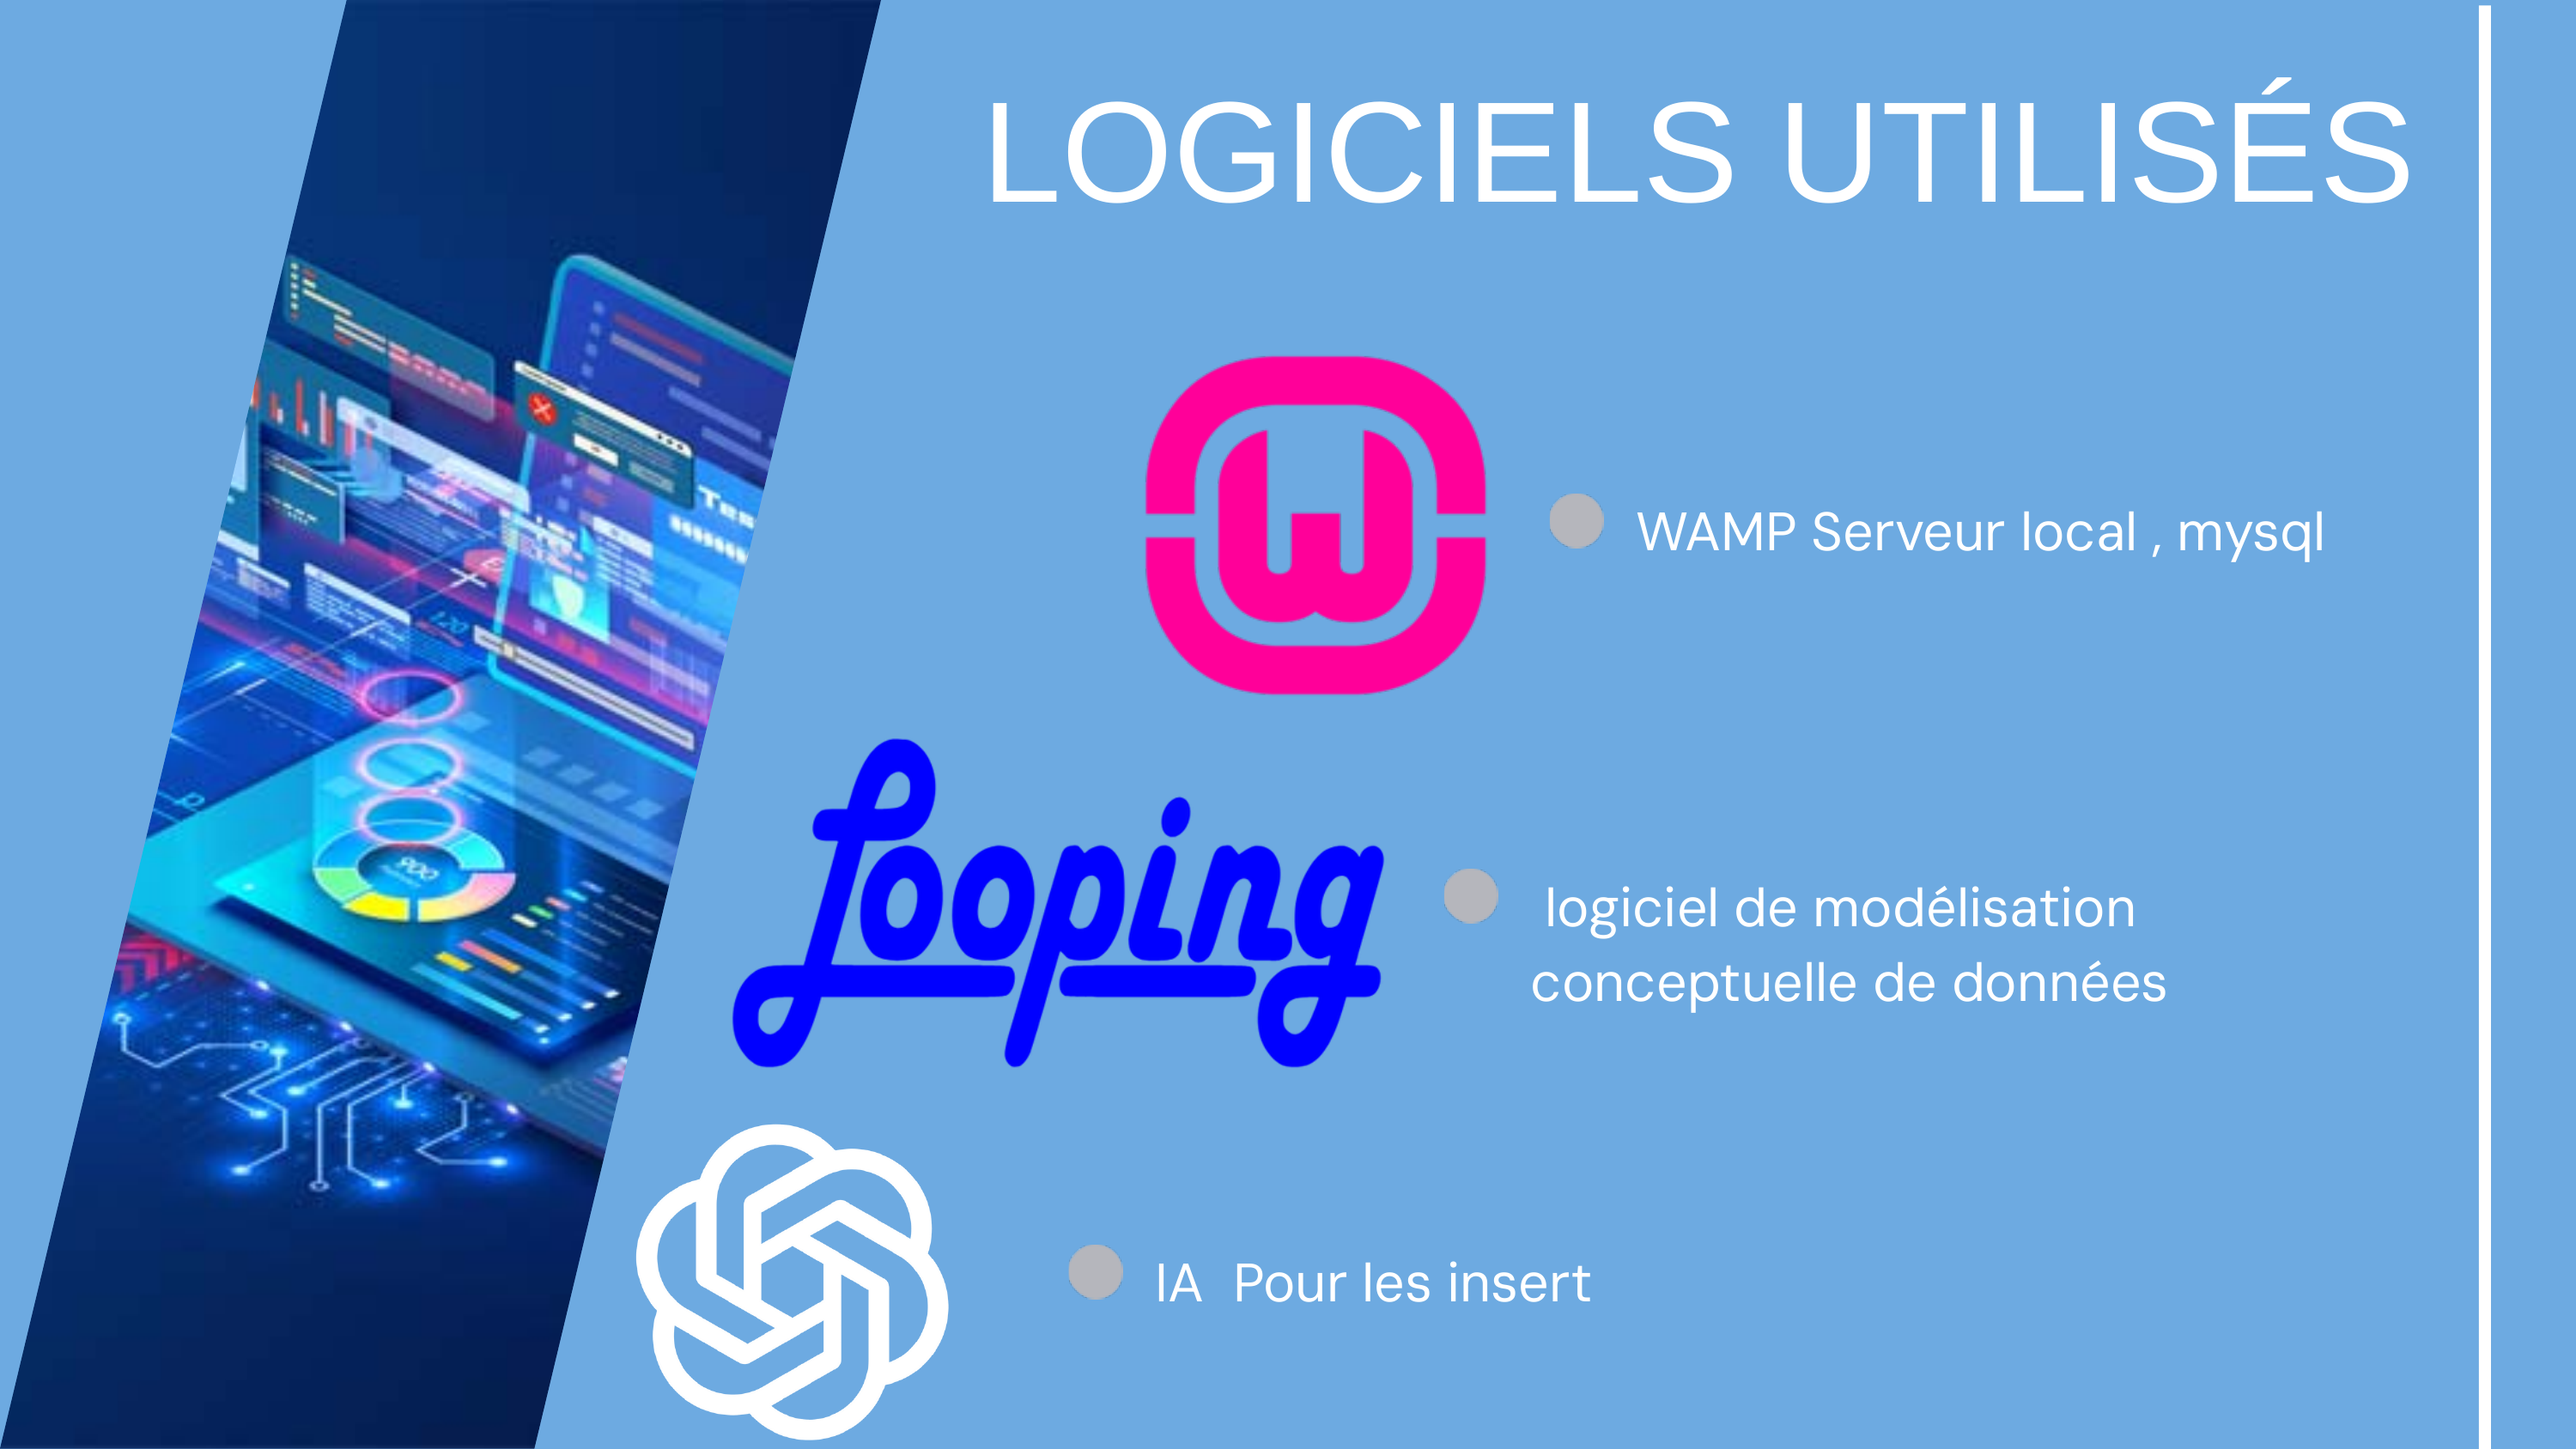

LOGICIELS UTILISÉS

WAMP Serveur local , mysql

 logiciel de modélisation conceptuelle de données

IA  Pour les insert